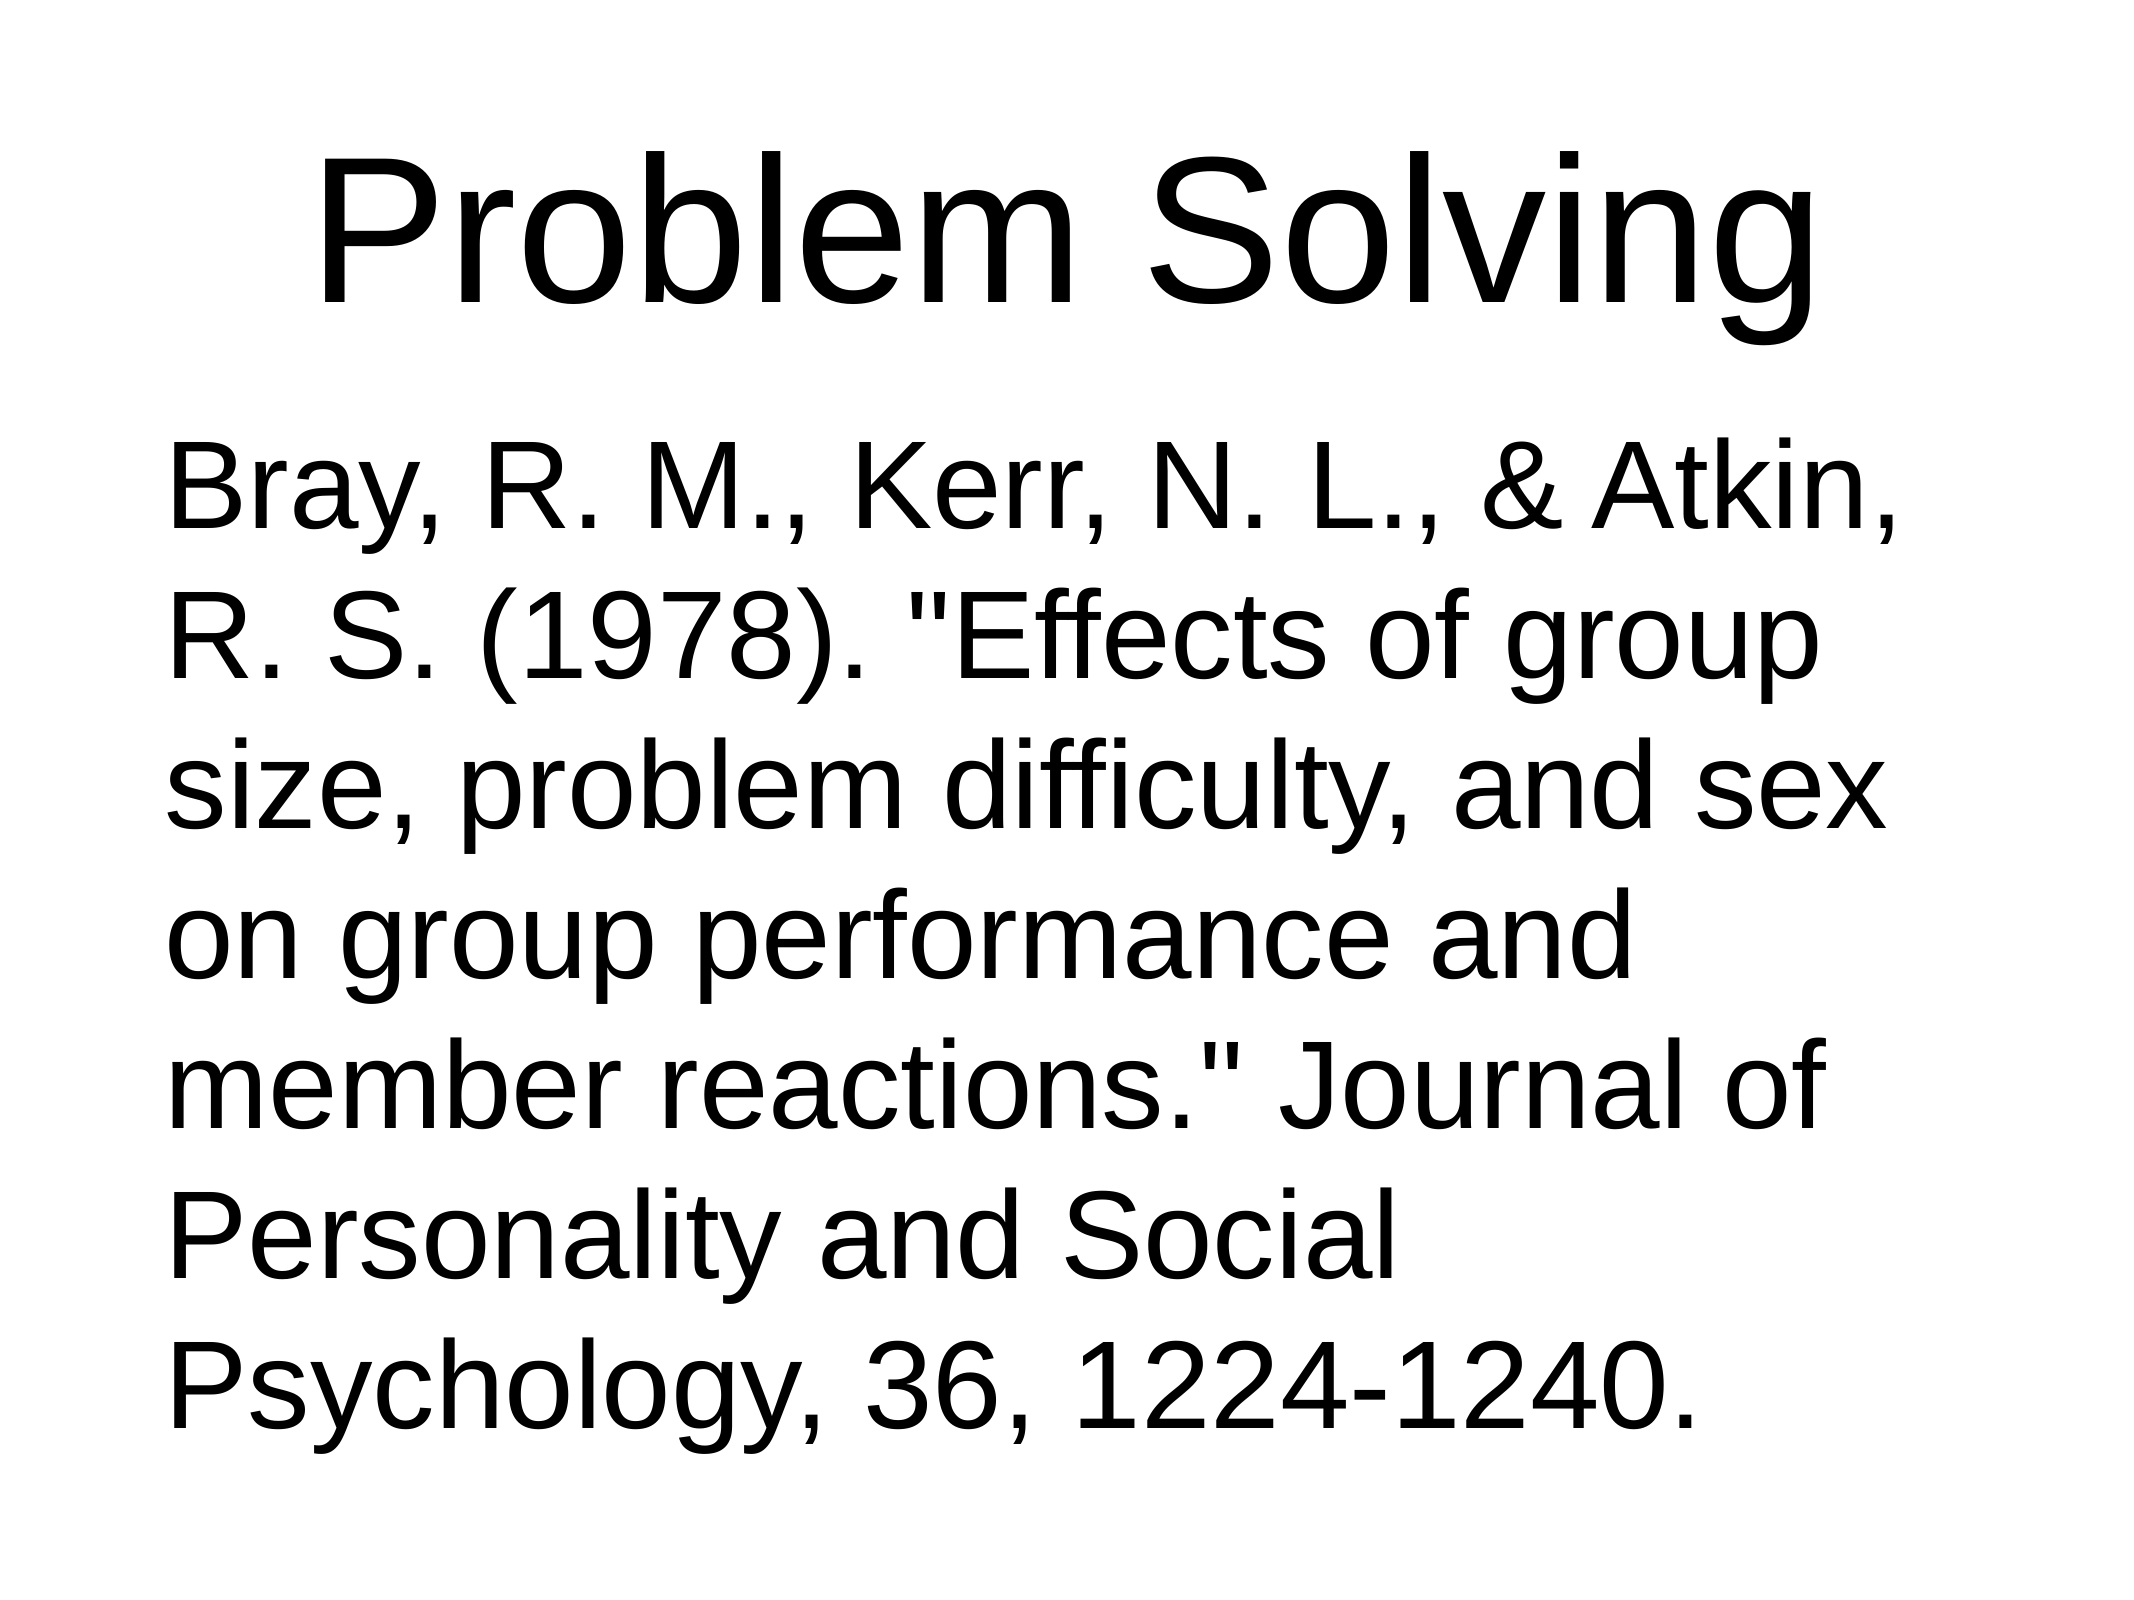

# Problem Solving
Bray, R. M., Kerr, N. L., & Atkin, R. S. (1978). "Effects of group size, problem difficulty, and sex on group performance and member reactions." Journal of Personality and Social Psychology, 36, 1224-1240.